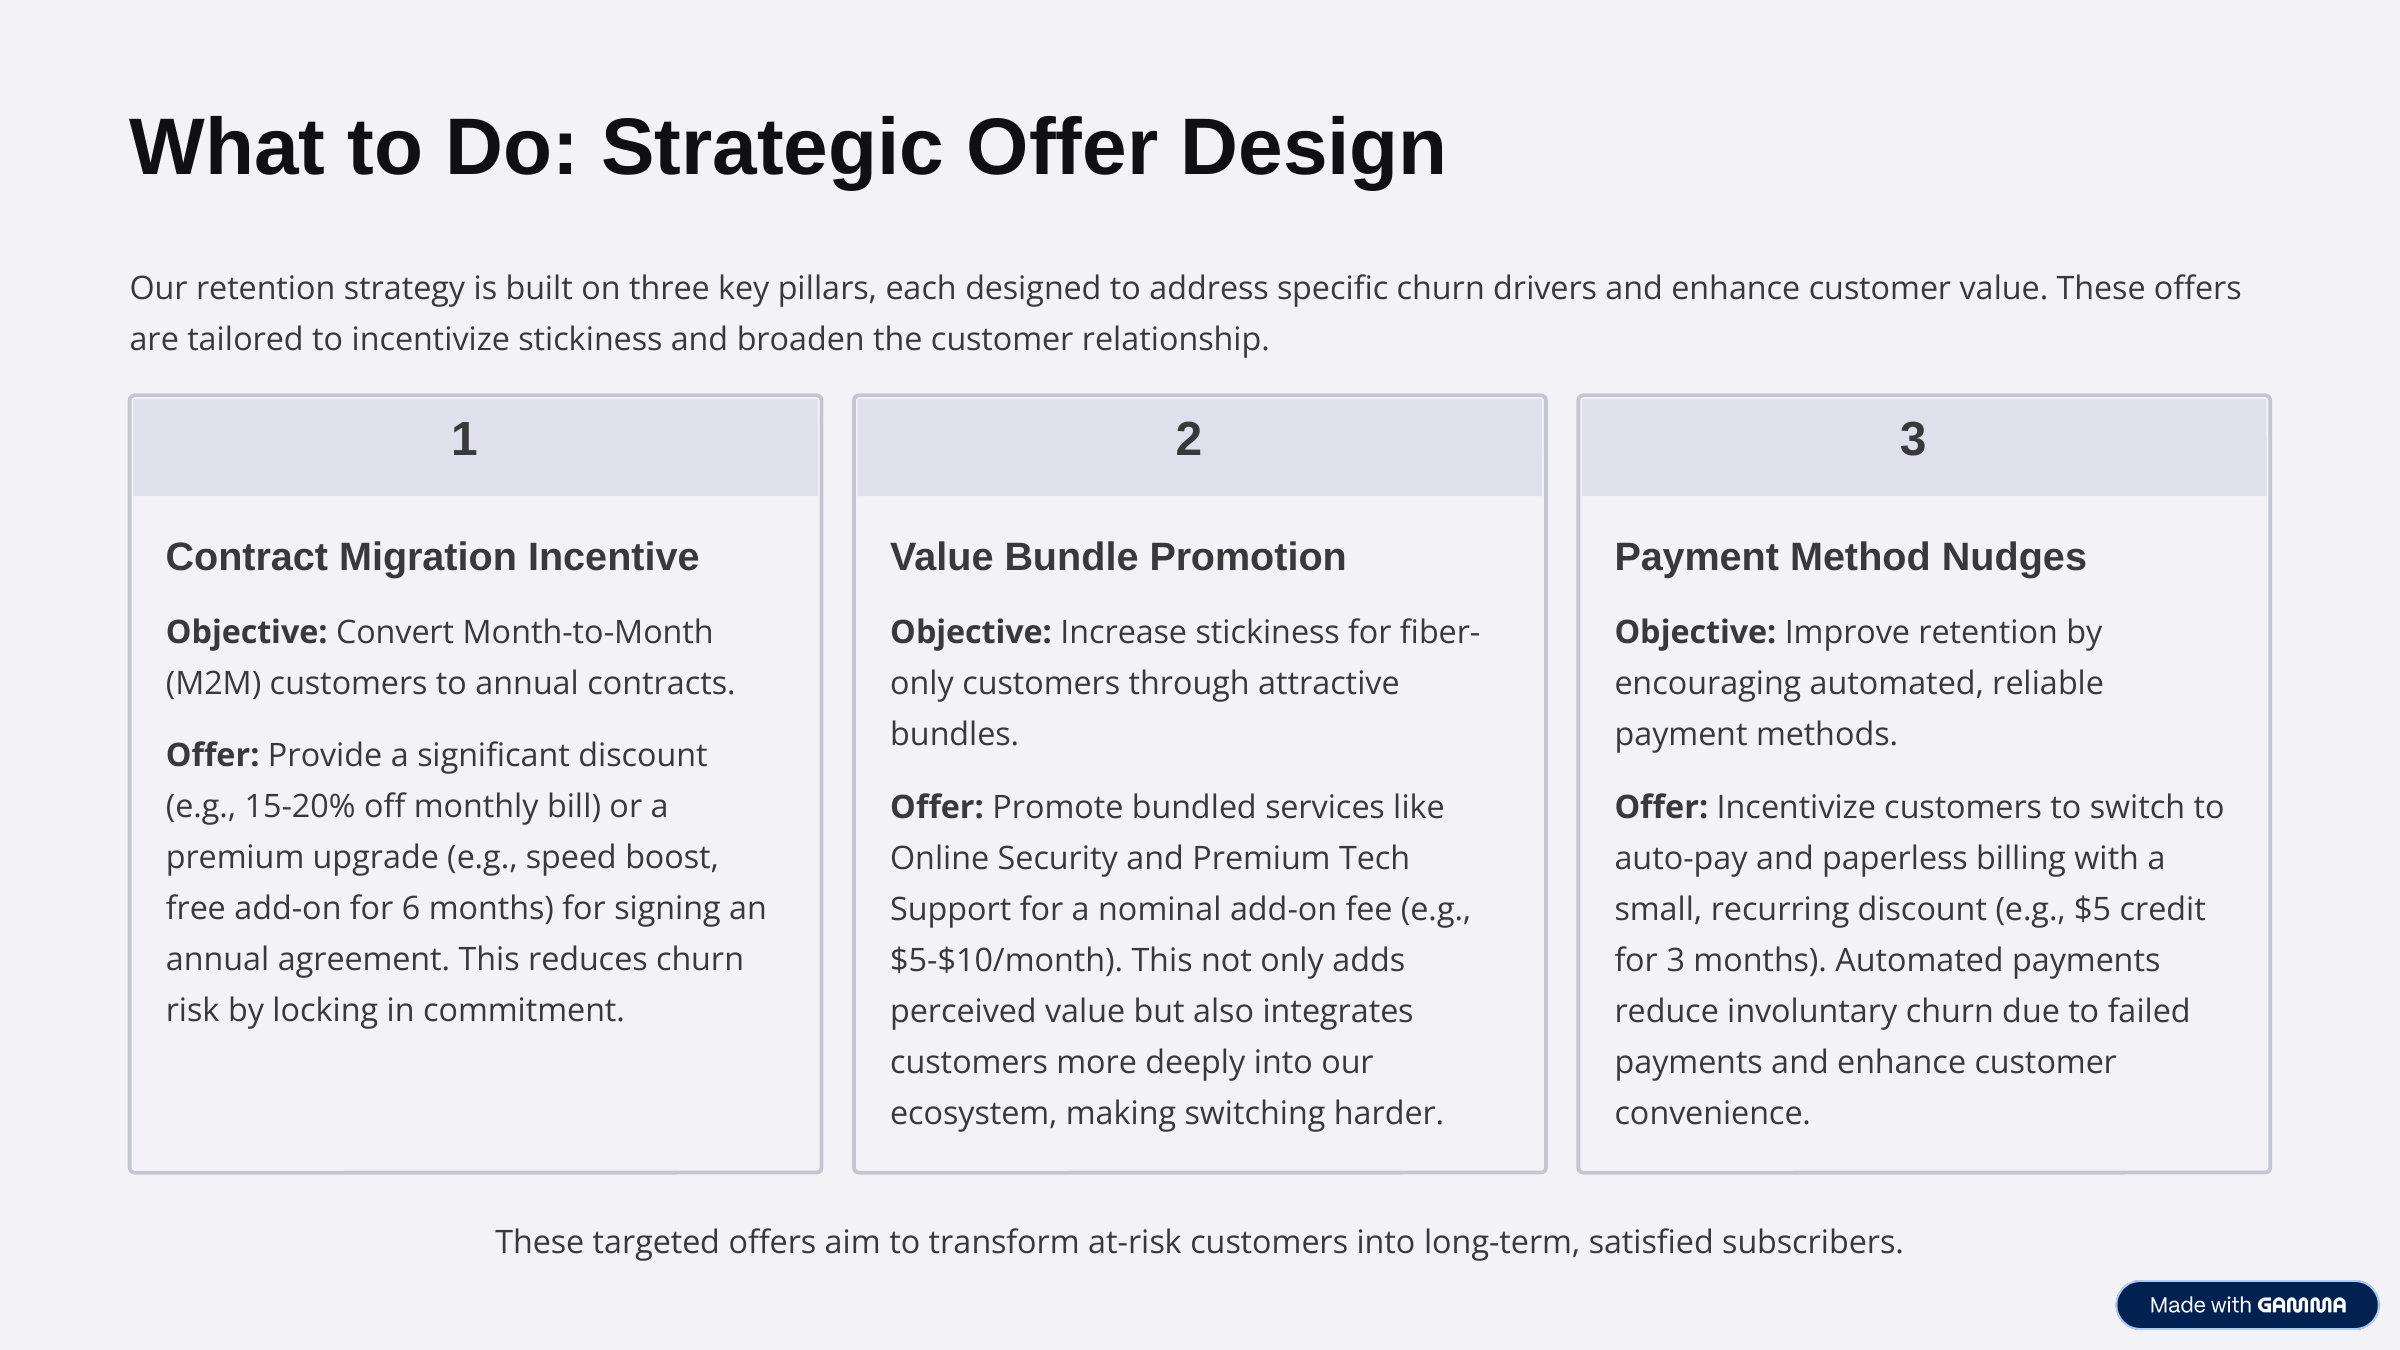

What to Do: Strategic Offer Design
Our retention strategy is built on three key pillars, each designed to address specific churn drivers and enhance customer value. These offers are tailored to incentivize stickiness and broaden the customer relationship.

1
2
3
Contract Migration Incentive
Value Bundle Promotion
Payment Method Nudges
Objective: Convert Month-to-Month (M2M) customers to annual contracts.
Objective: Increase stickiness for fiber-only customers through attractive bundles.
Objective: Improve retention by encouraging automated, reliable payment methods.
Offer: Provide a significant discount (e.g., 15-20% off monthly bill) or a premium upgrade (e.g., speed boost, free add-on for 6 months) for signing an annual agreement. This reduces churn risk by locking in commitment.
Offer: Promote bundled services like Online Security and Premium Tech Support for a nominal add-on fee (e.g., $5-$10/month). This not only adds perceived value but also integrates customers more deeply into our ecosystem, making switching harder.
Offer: Incentivize customers to switch to auto-pay and paperless billing with a small, recurring discount (e.g., $5 credit for 3 months). Automated payments reduce involuntary churn due to failed payments and enhance customer convenience.
These targeted offers aim to transform at-risk customers into long-term, satisfied subscribers.